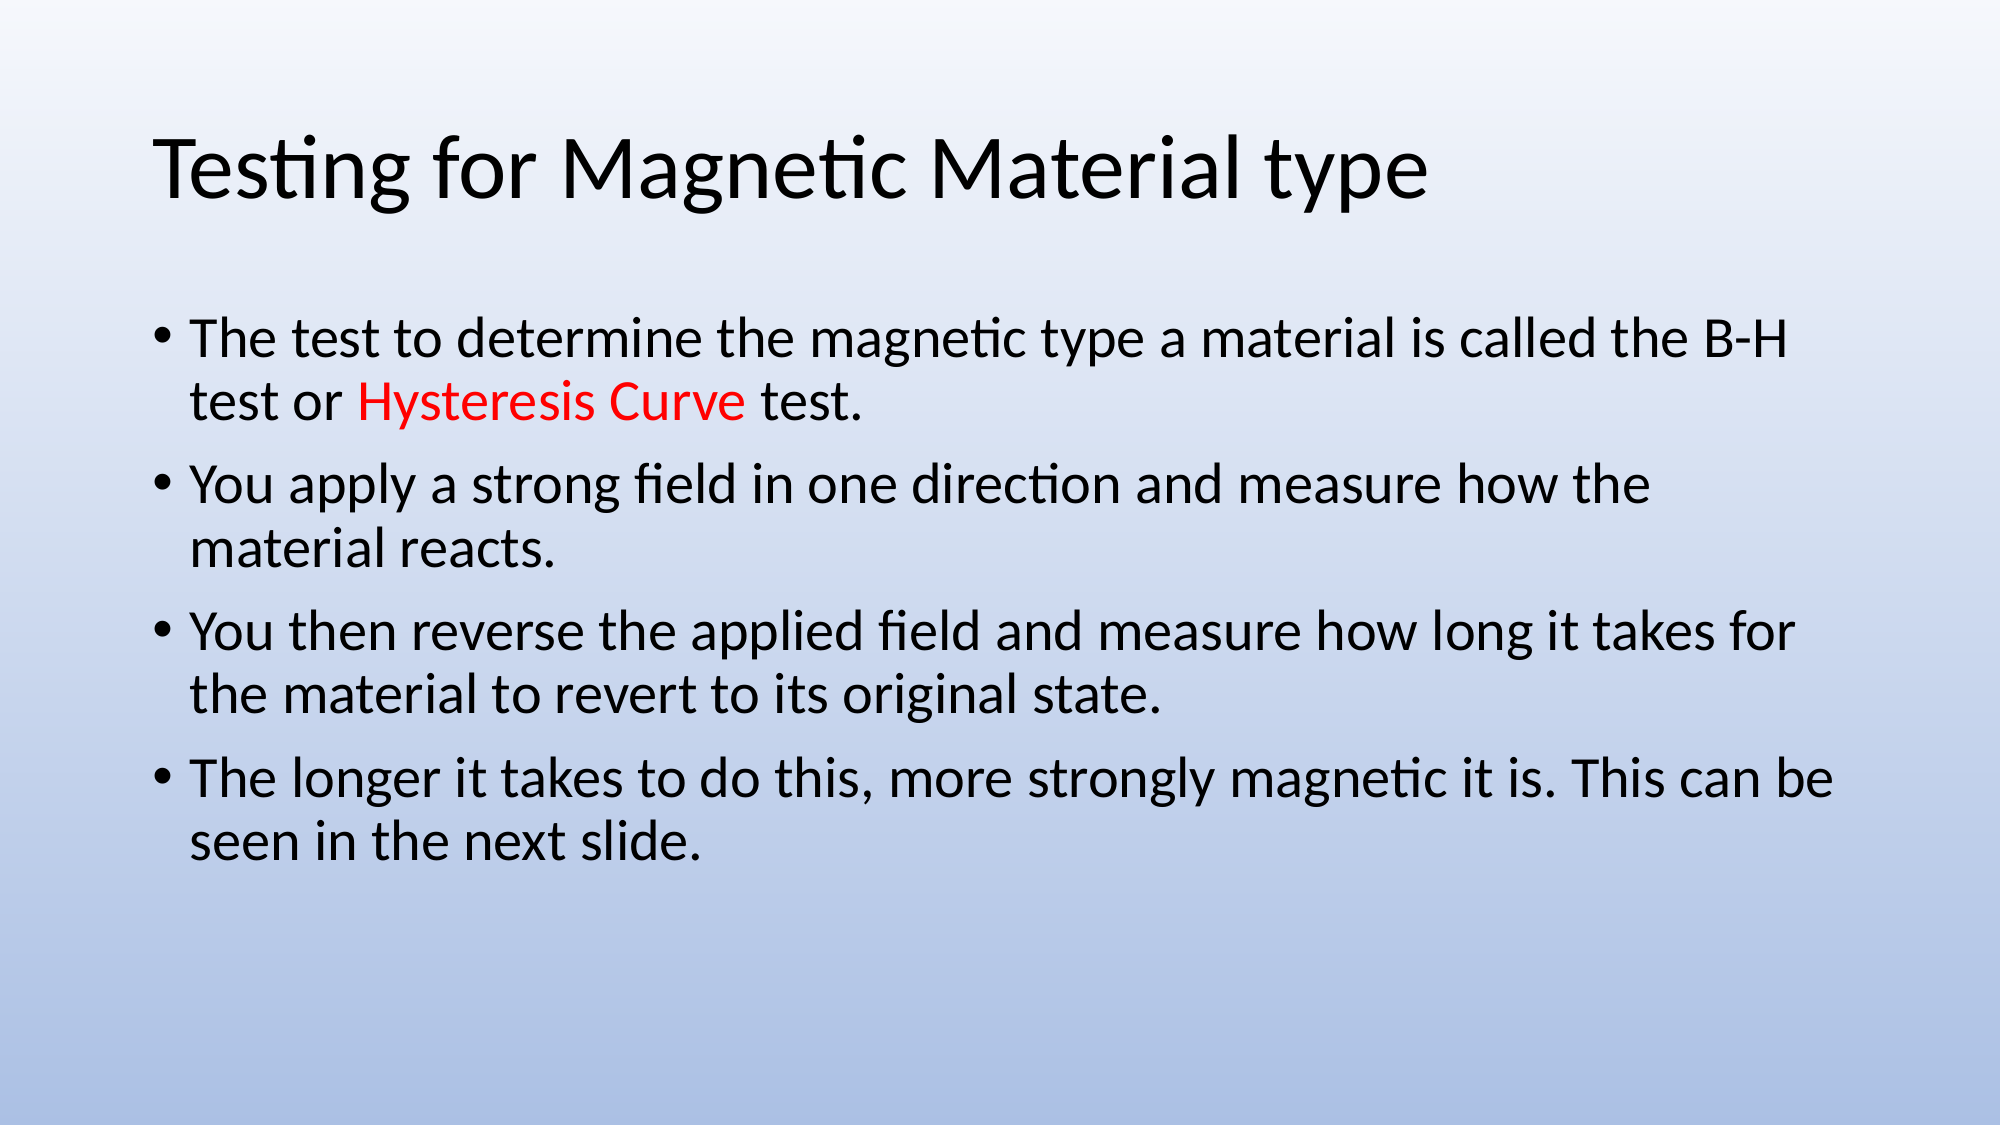

# Testing for Magnetic Material type
The test to determine the magnetic type a material is called the B-H test or Hysteresis Curve test.
You apply a strong field in one direction and measure how the material reacts.
You then reverse the applied field and measure how long it takes for the material to revert to its original state.
The longer it takes to do this, more strongly magnetic it is. This can be seen in the next slide.